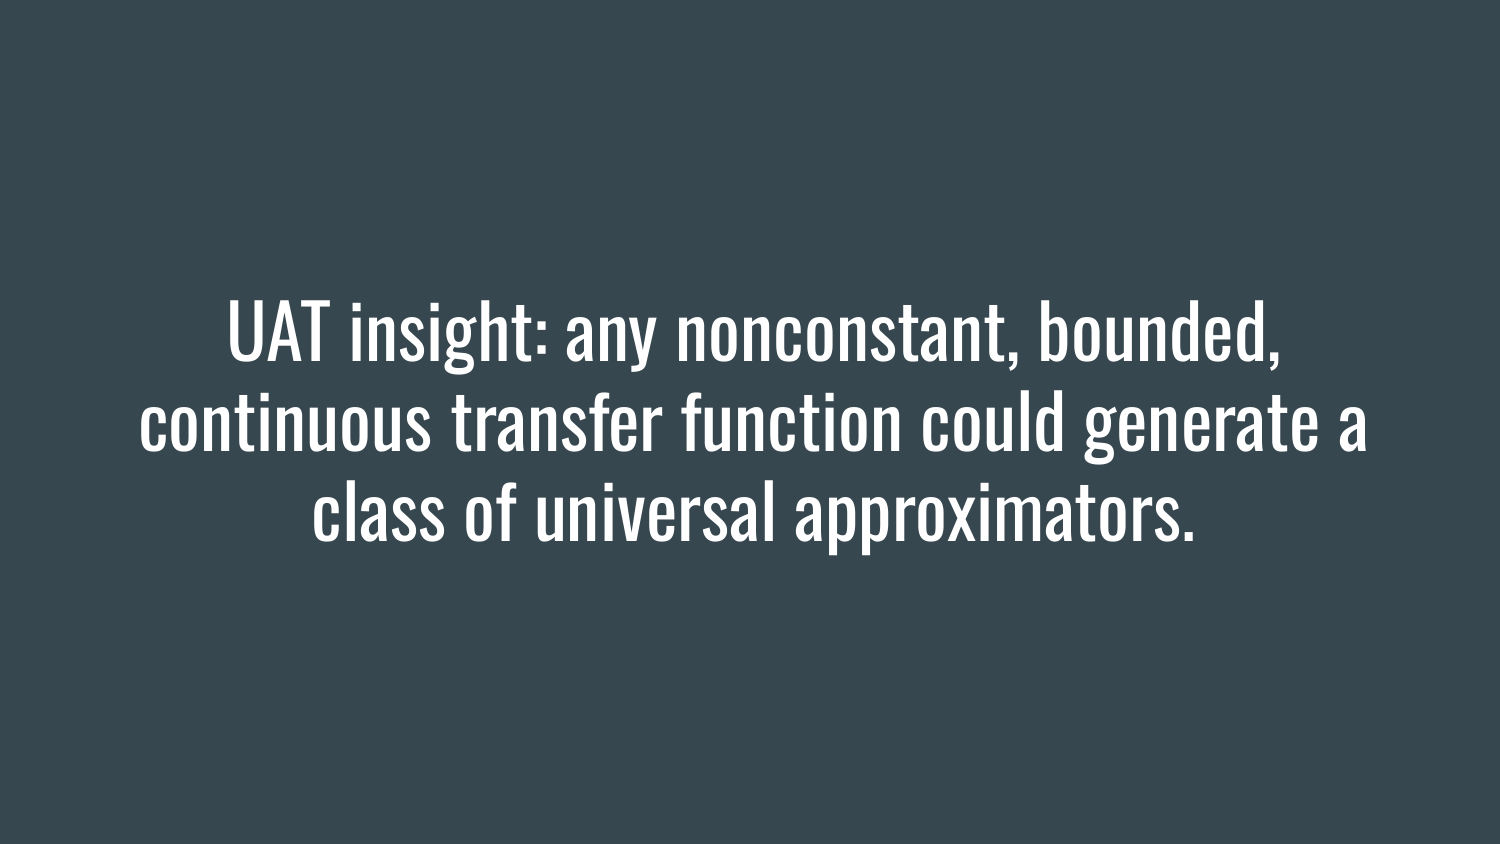

# UAT insight: any nonconstant, bounded, continuous transfer function could generate a class of universal approximators.